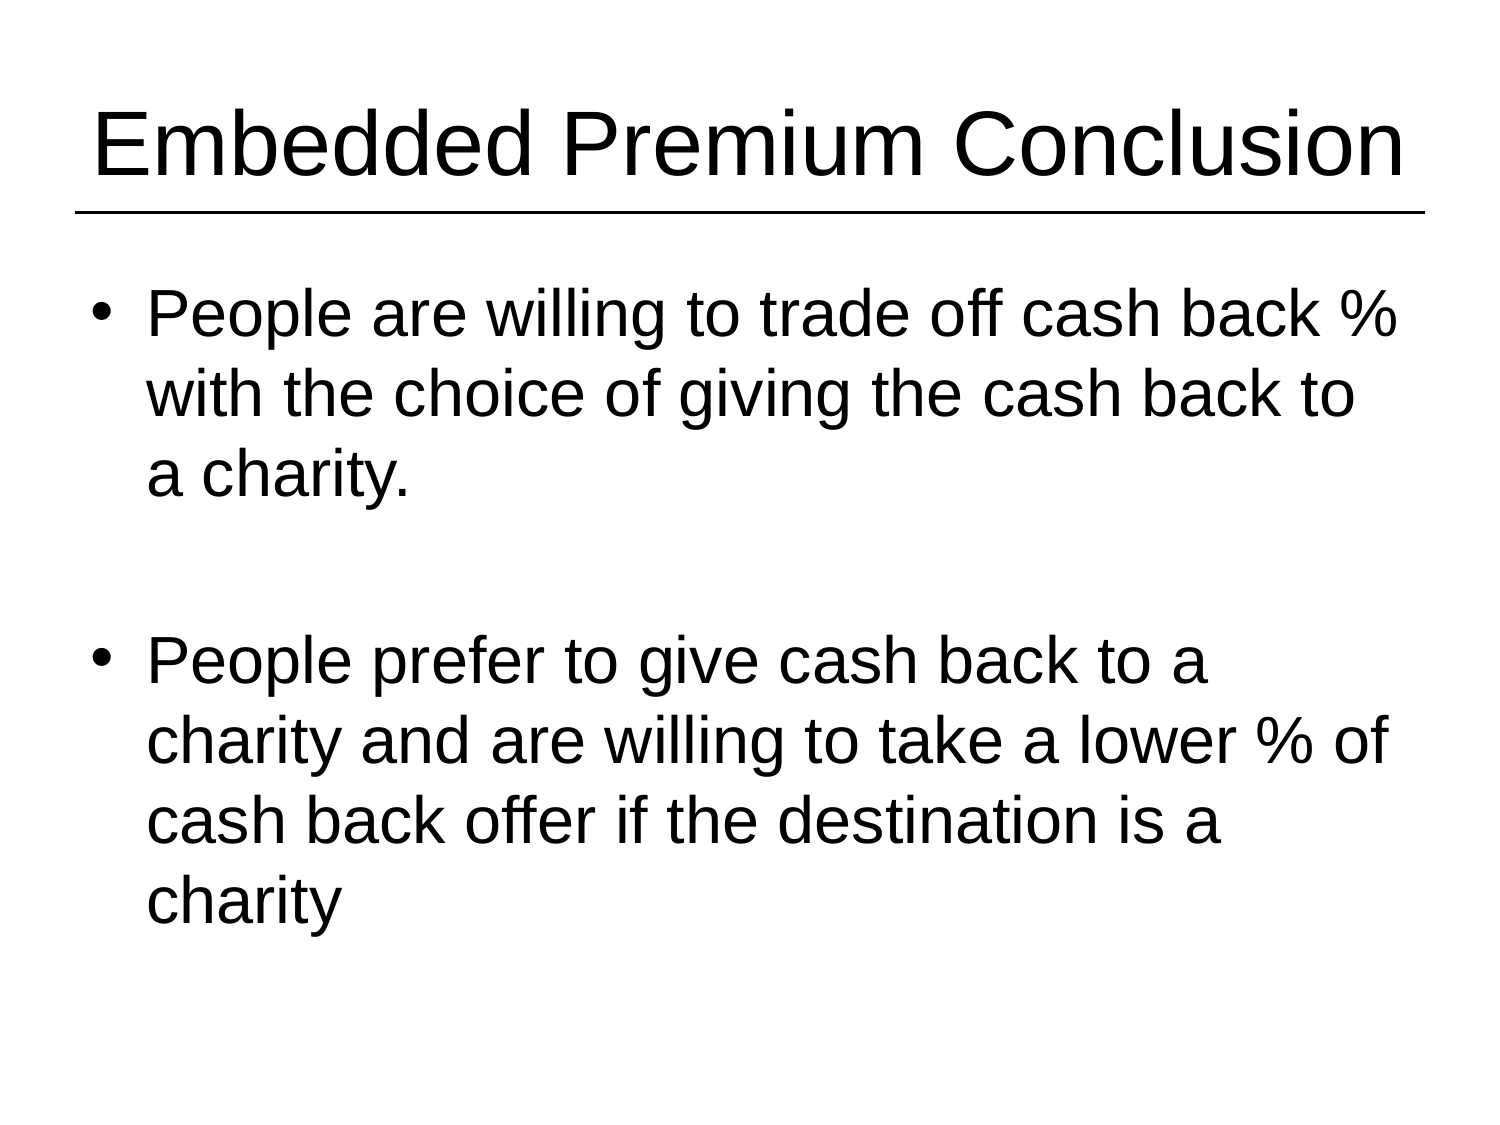

# Embedded Premium Conclusion
People are willing to trade off cash back % with the choice of giving the cash back to a charity.

People prefer to give cash back to a charity and are willing to take a lower % of cash back offer if the destination is a charity